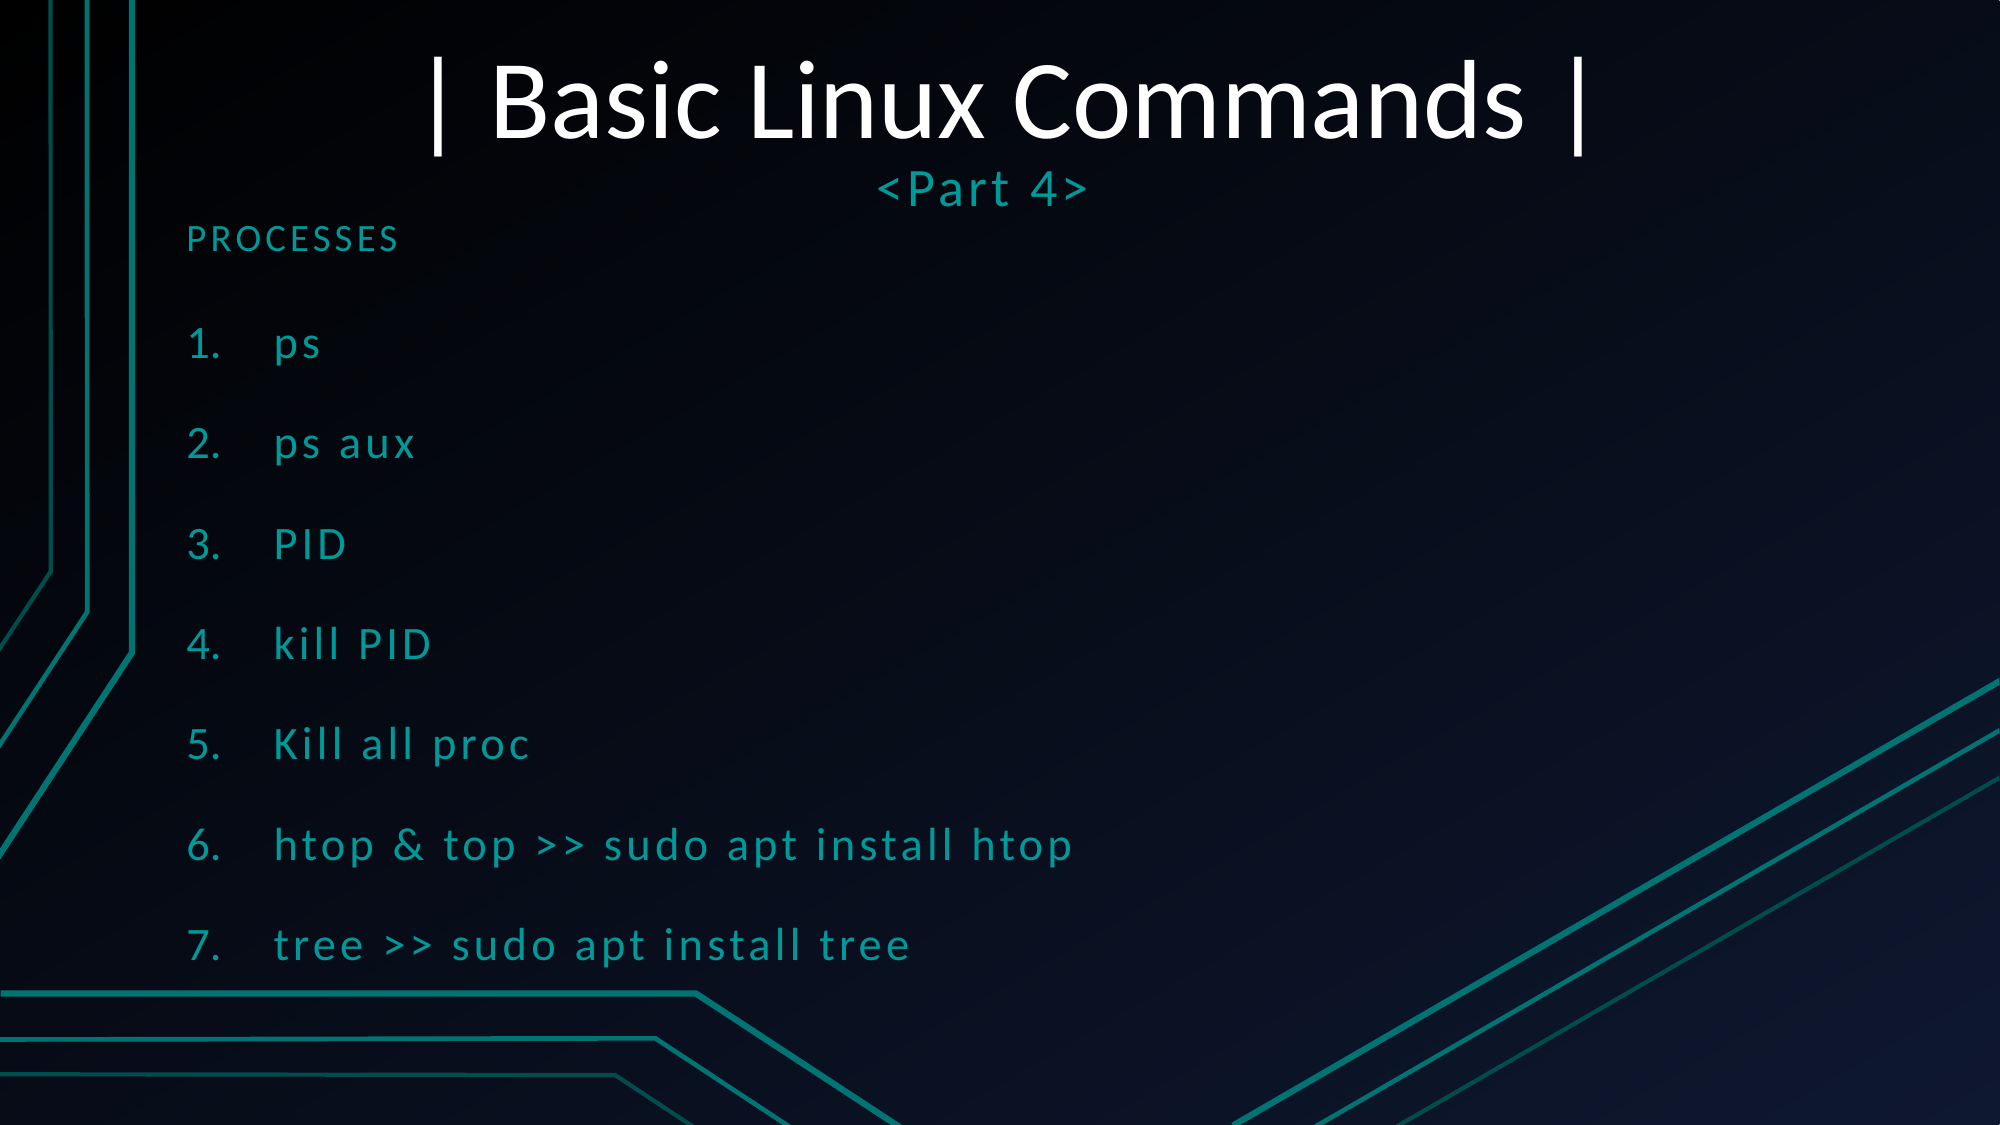

# | Basic Linux Commands |
<Part 4>
PROCESSES

ps

ps aux

PID

kill PID

Kill all proc

htop & top >> sudo apt install htop

tree >> sudo apt install tree